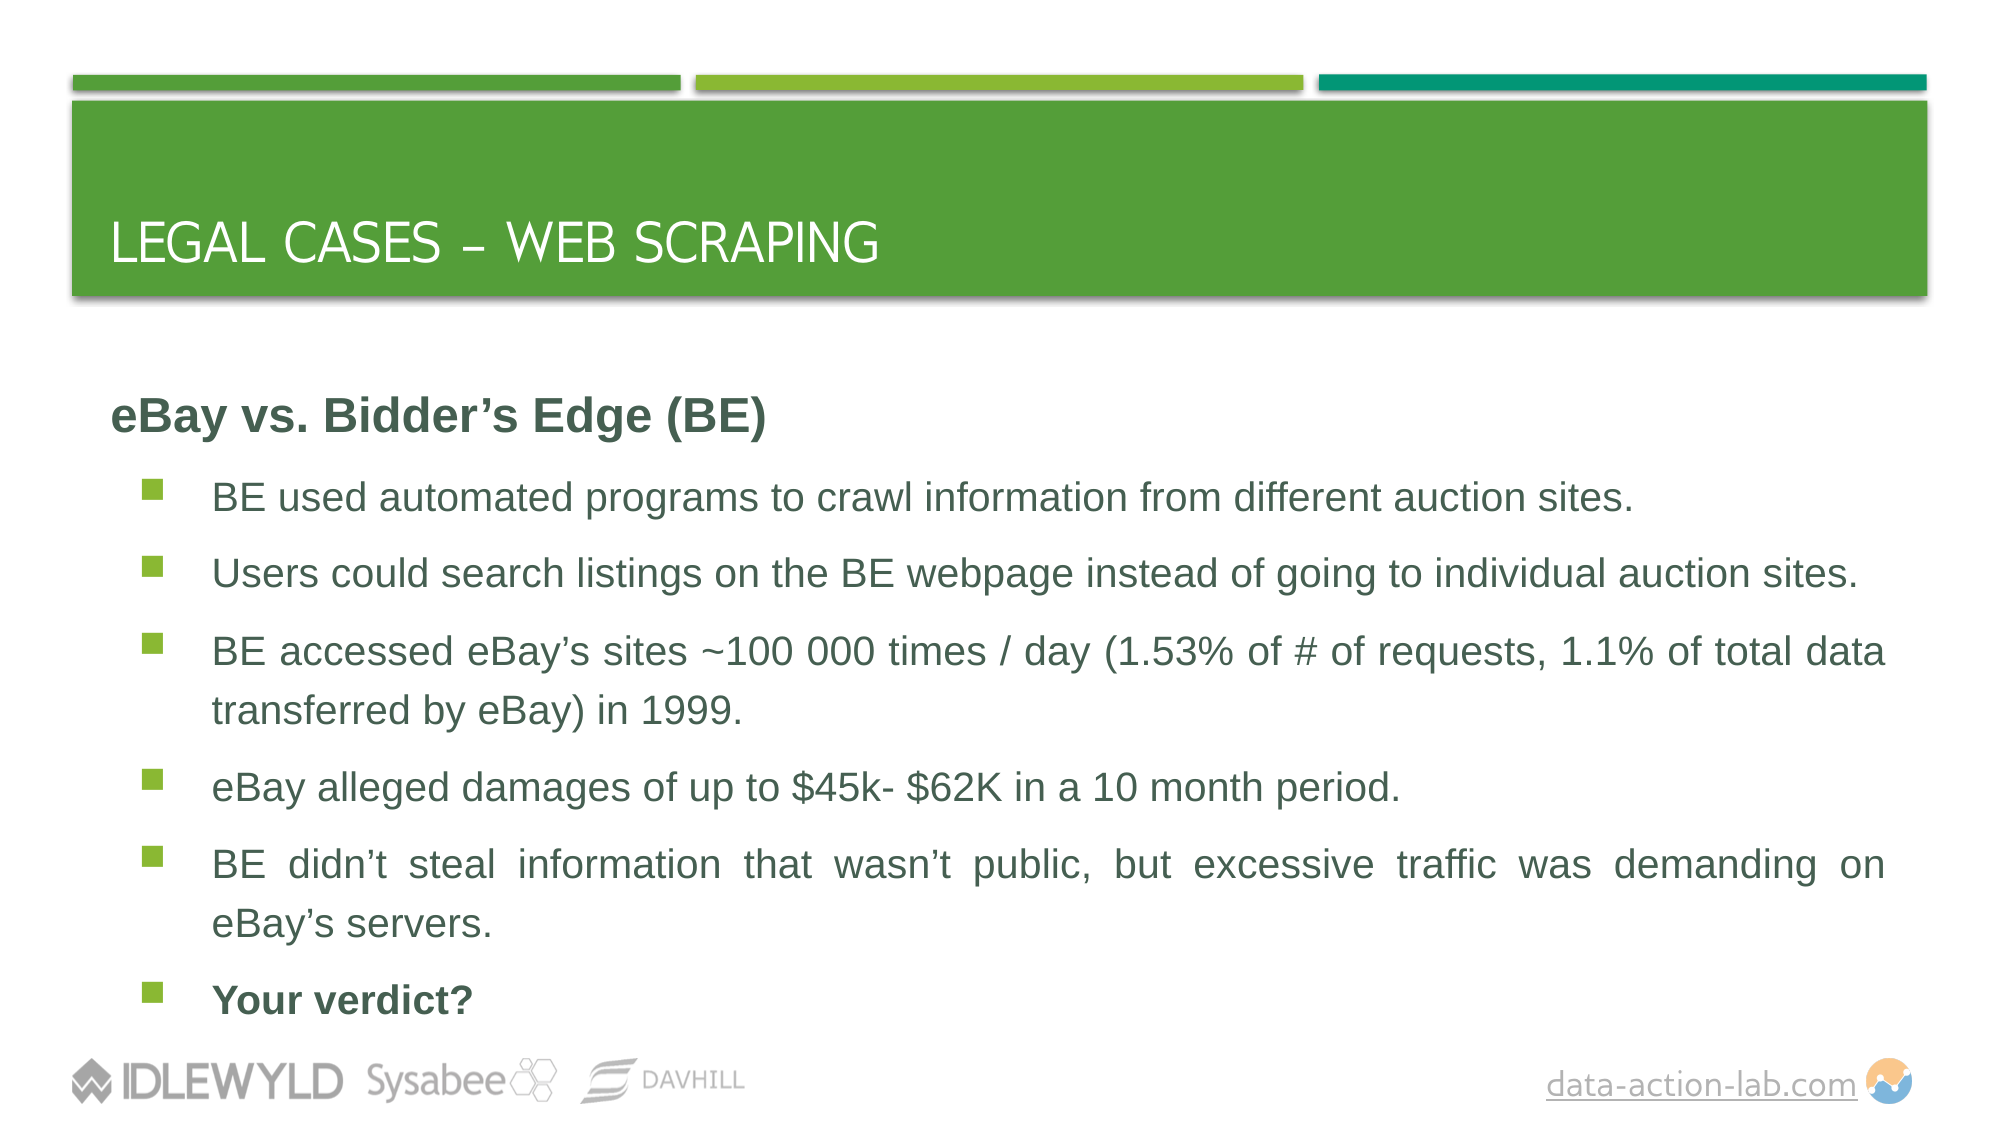

# Legal Cases – Web Scraping
eBay vs. Bidder’s Edge (BE)
BE used automated programs to crawl information from different auction sites.
Users could search listings on the BE webpage instead of going to individual auction sites.
BE accessed eBay’s sites ~100 000 times / day (1.53% of # of requests, 1.1% of total data transferred by eBay) in 1999.
eBay alleged damages of up to $45k- $62K in a 10 month period.
BE didn’t steal information that wasn’t public, but excessive traffic was demanding on eBay’s servers.
Your verdict?